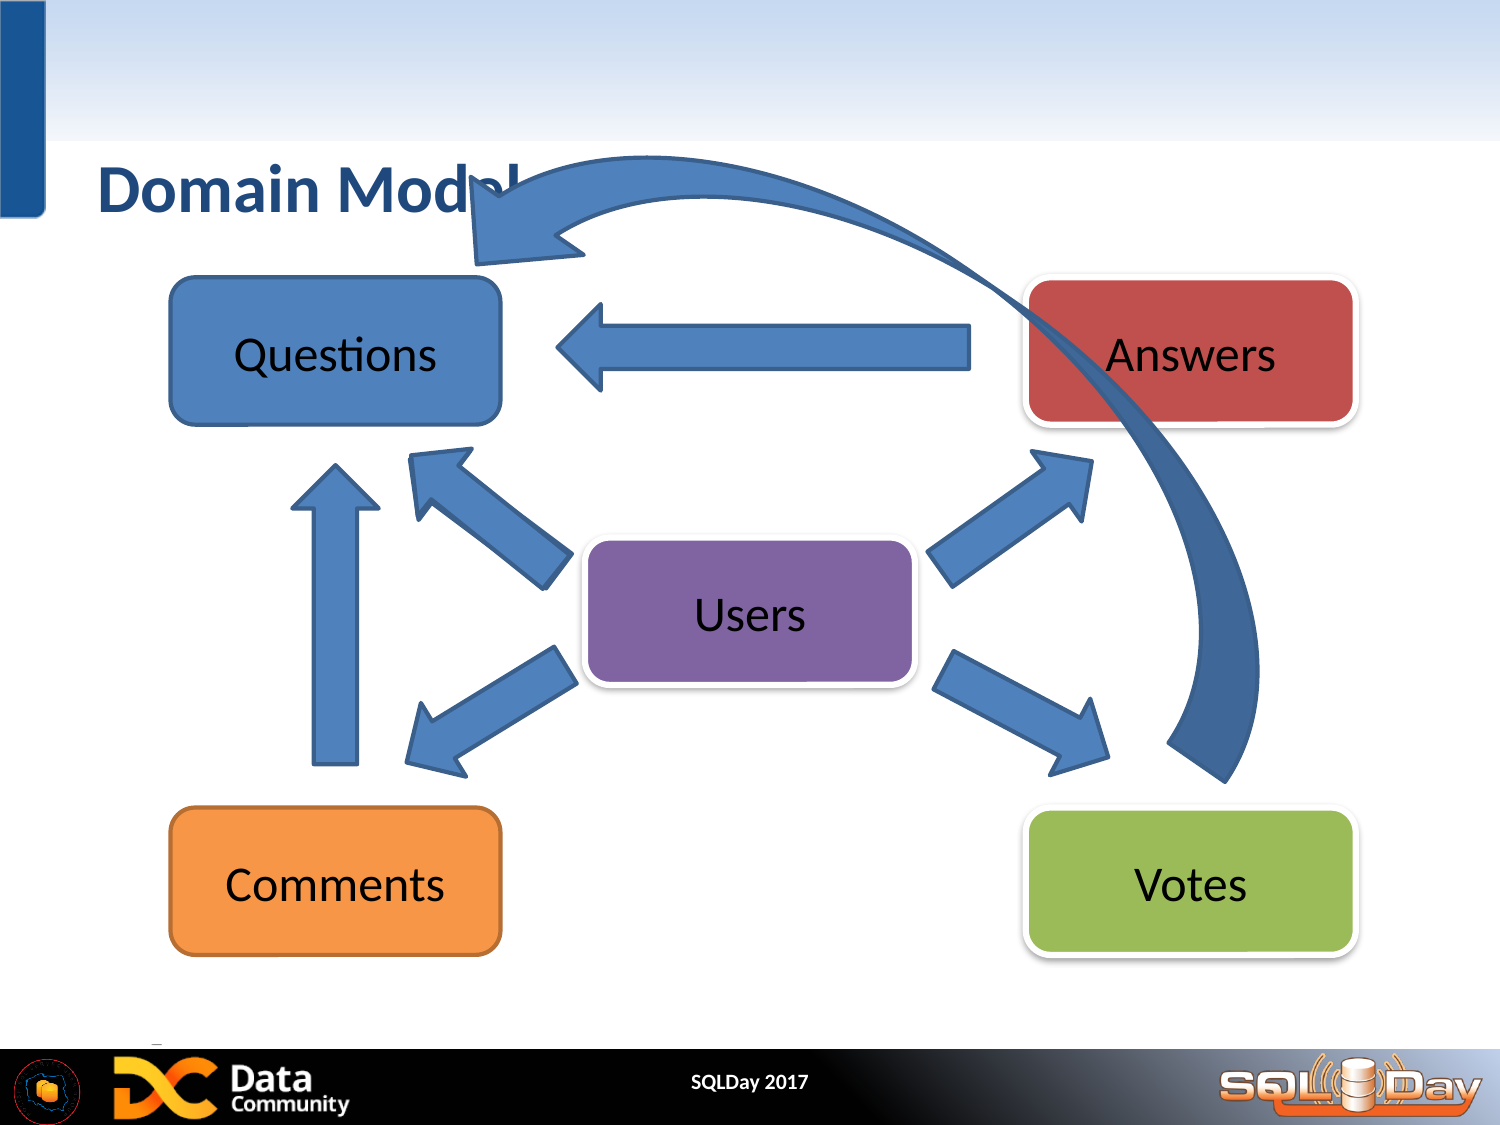

# Domain Model

Questions
Answers

Users

Comments
Votes